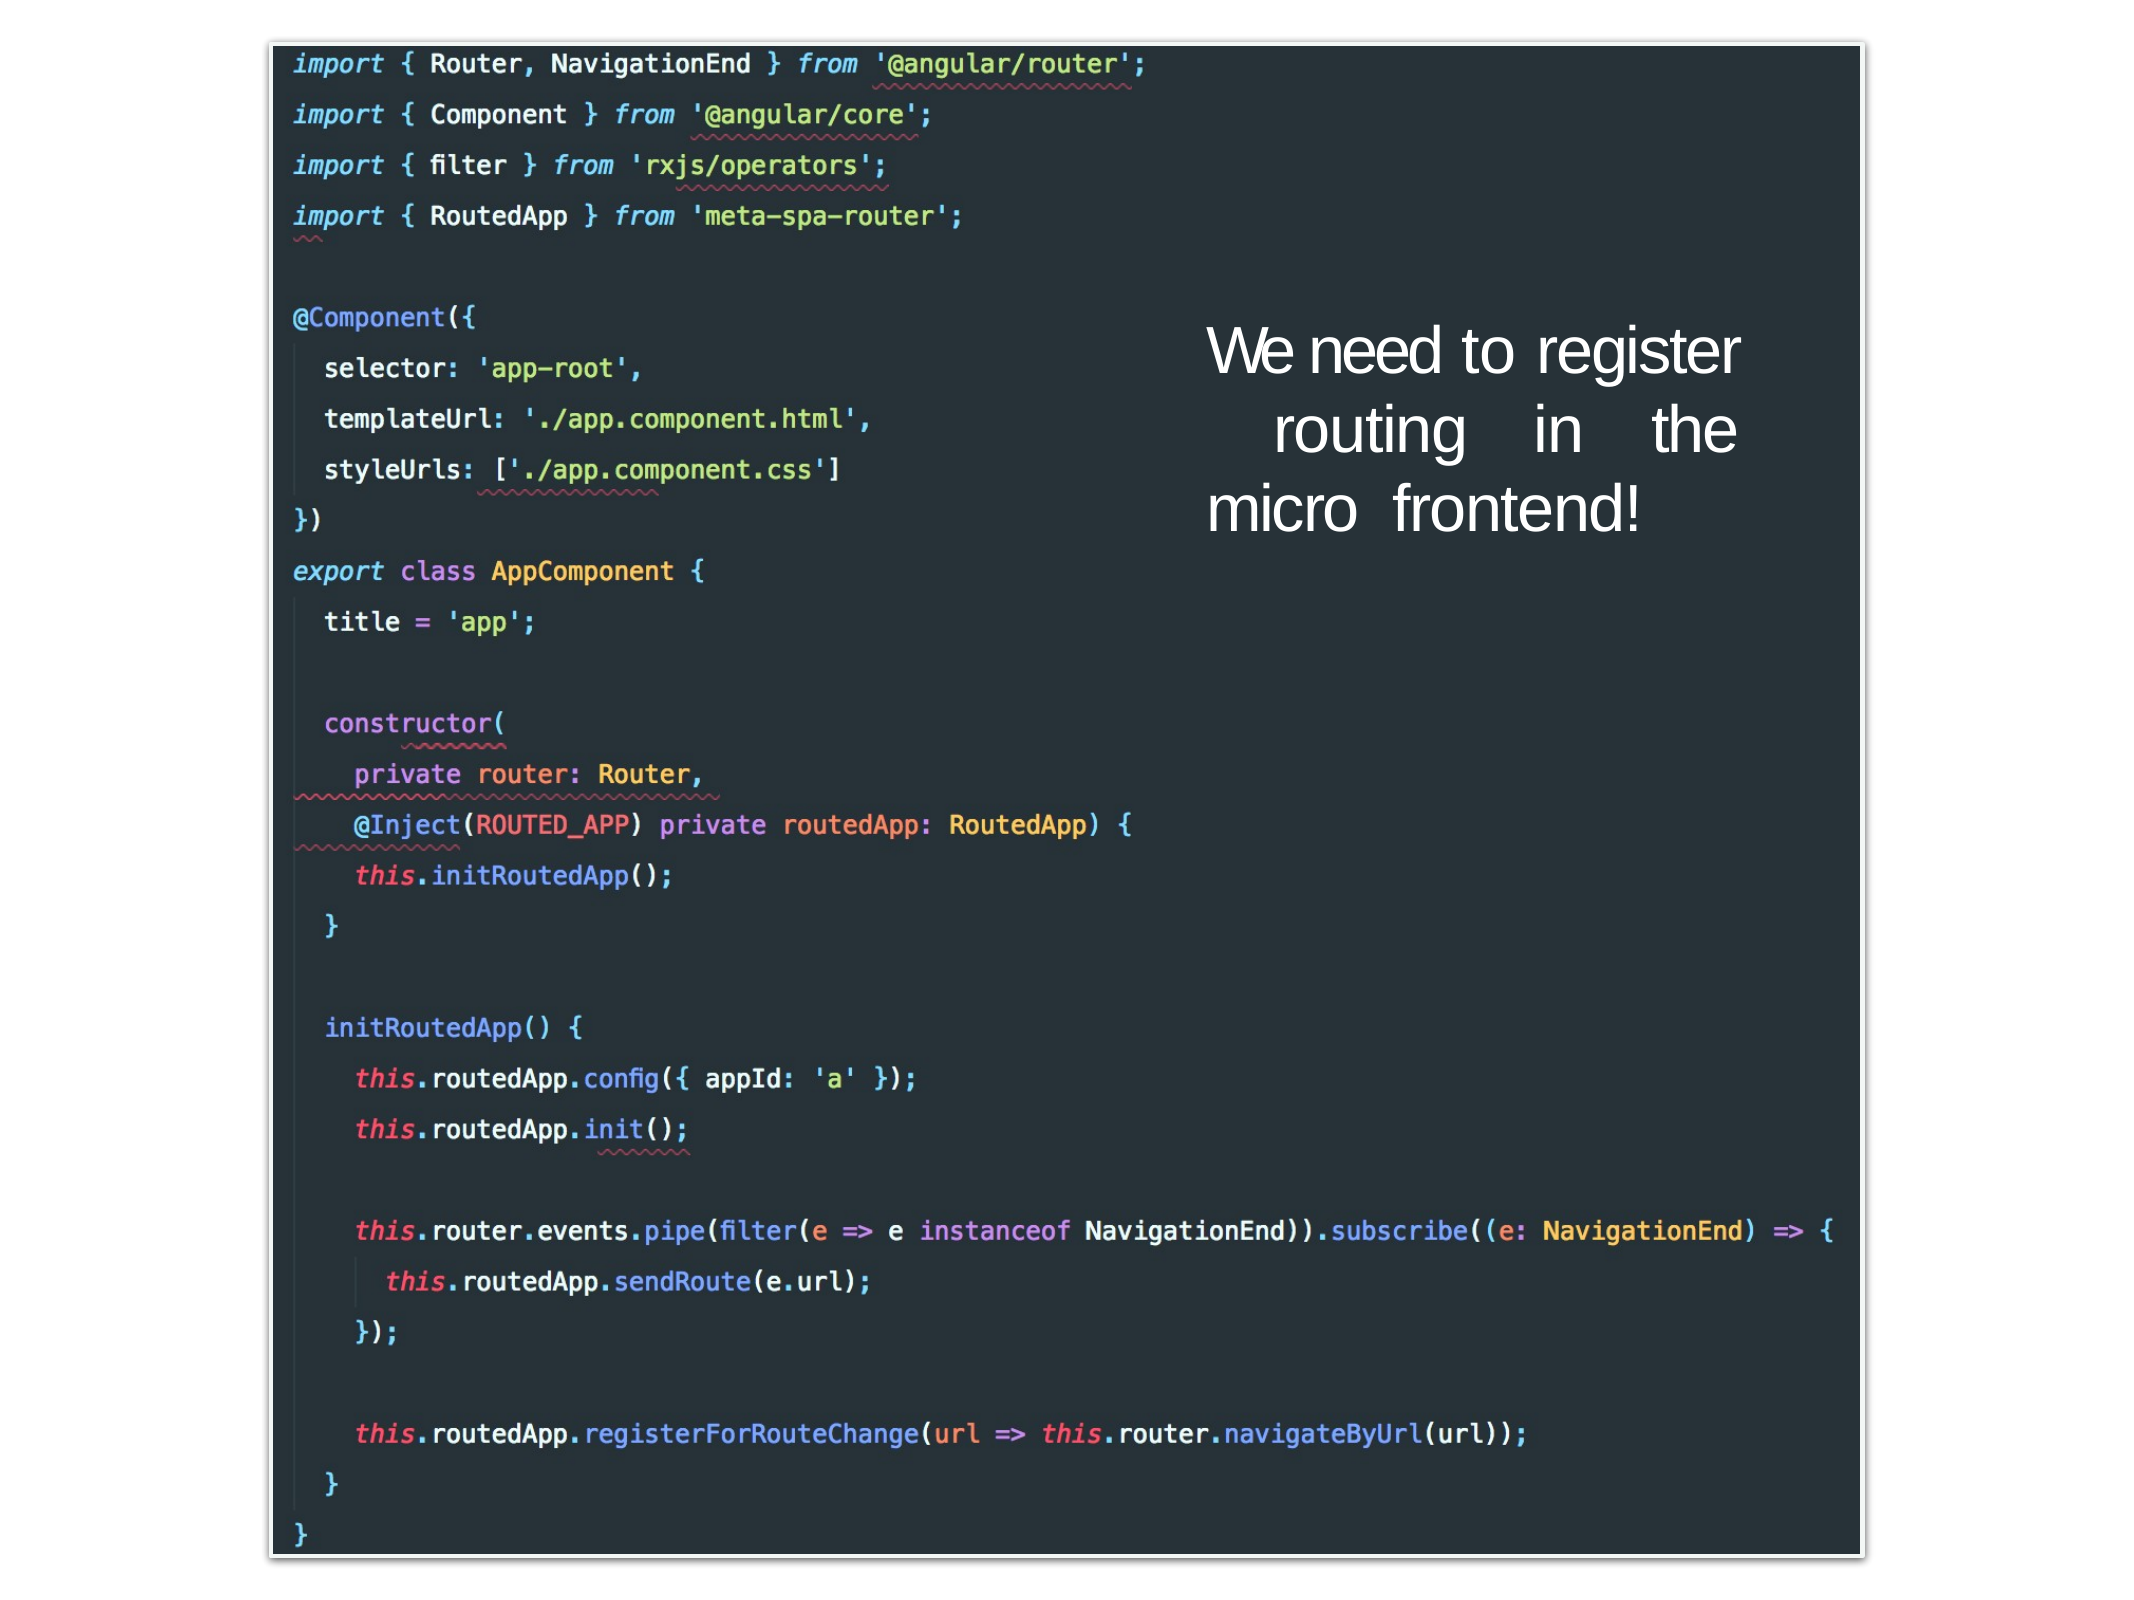

# We need to register  routing in the micro  frontend!